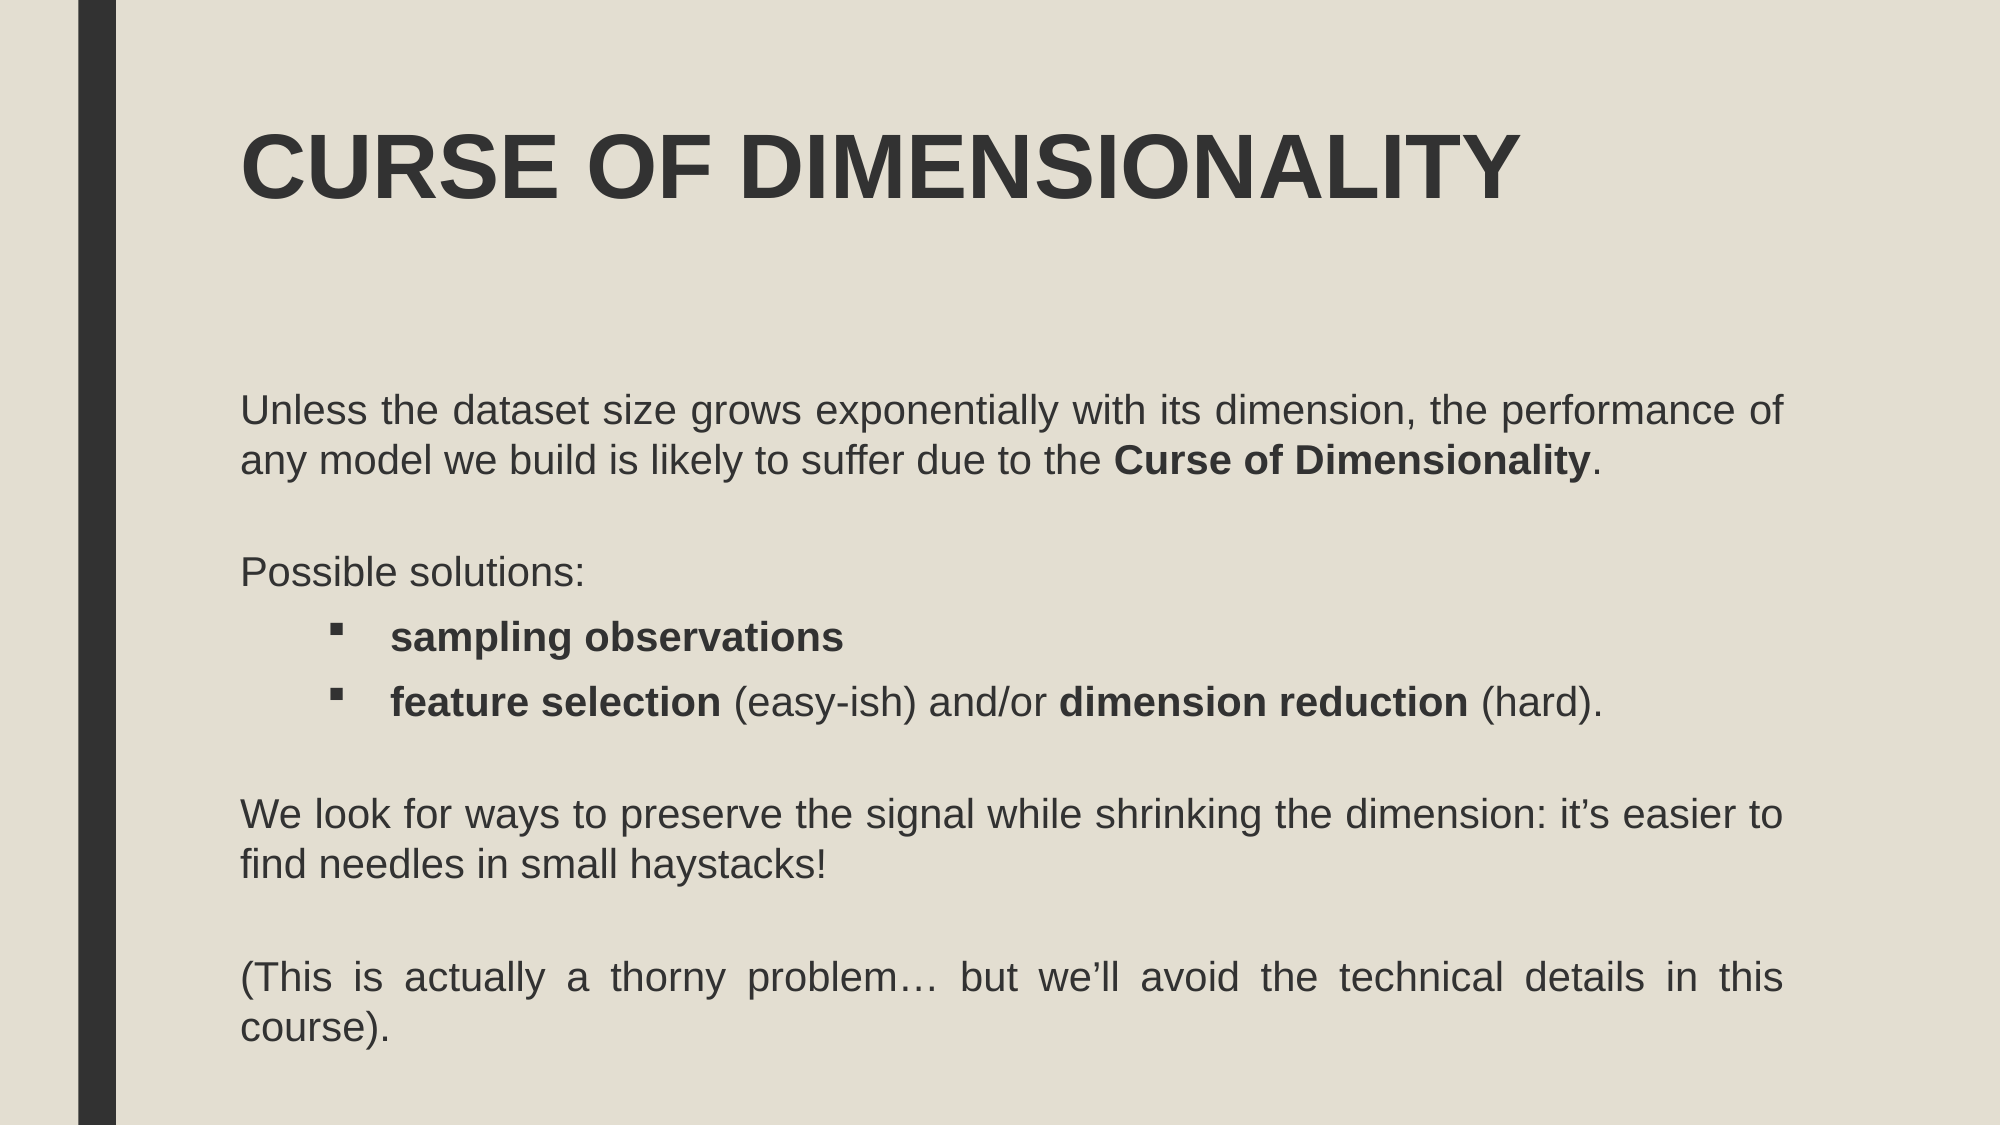

# CURSE OF DIMENSIONALITY
Unless the dataset size grows exponentially with its dimension, the performance of any model we build is likely to suffer due to the Curse of Dimensionality.

Possible solutions:
sampling observations
feature selection (easy-ish) and/or dimension reduction (hard).

We look for ways to preserve the signal while shrinking the dimension: it’s easier to find needles in small haystacks!

(This is actually a thorny problem… but we’ll avoid the technical details in this course).